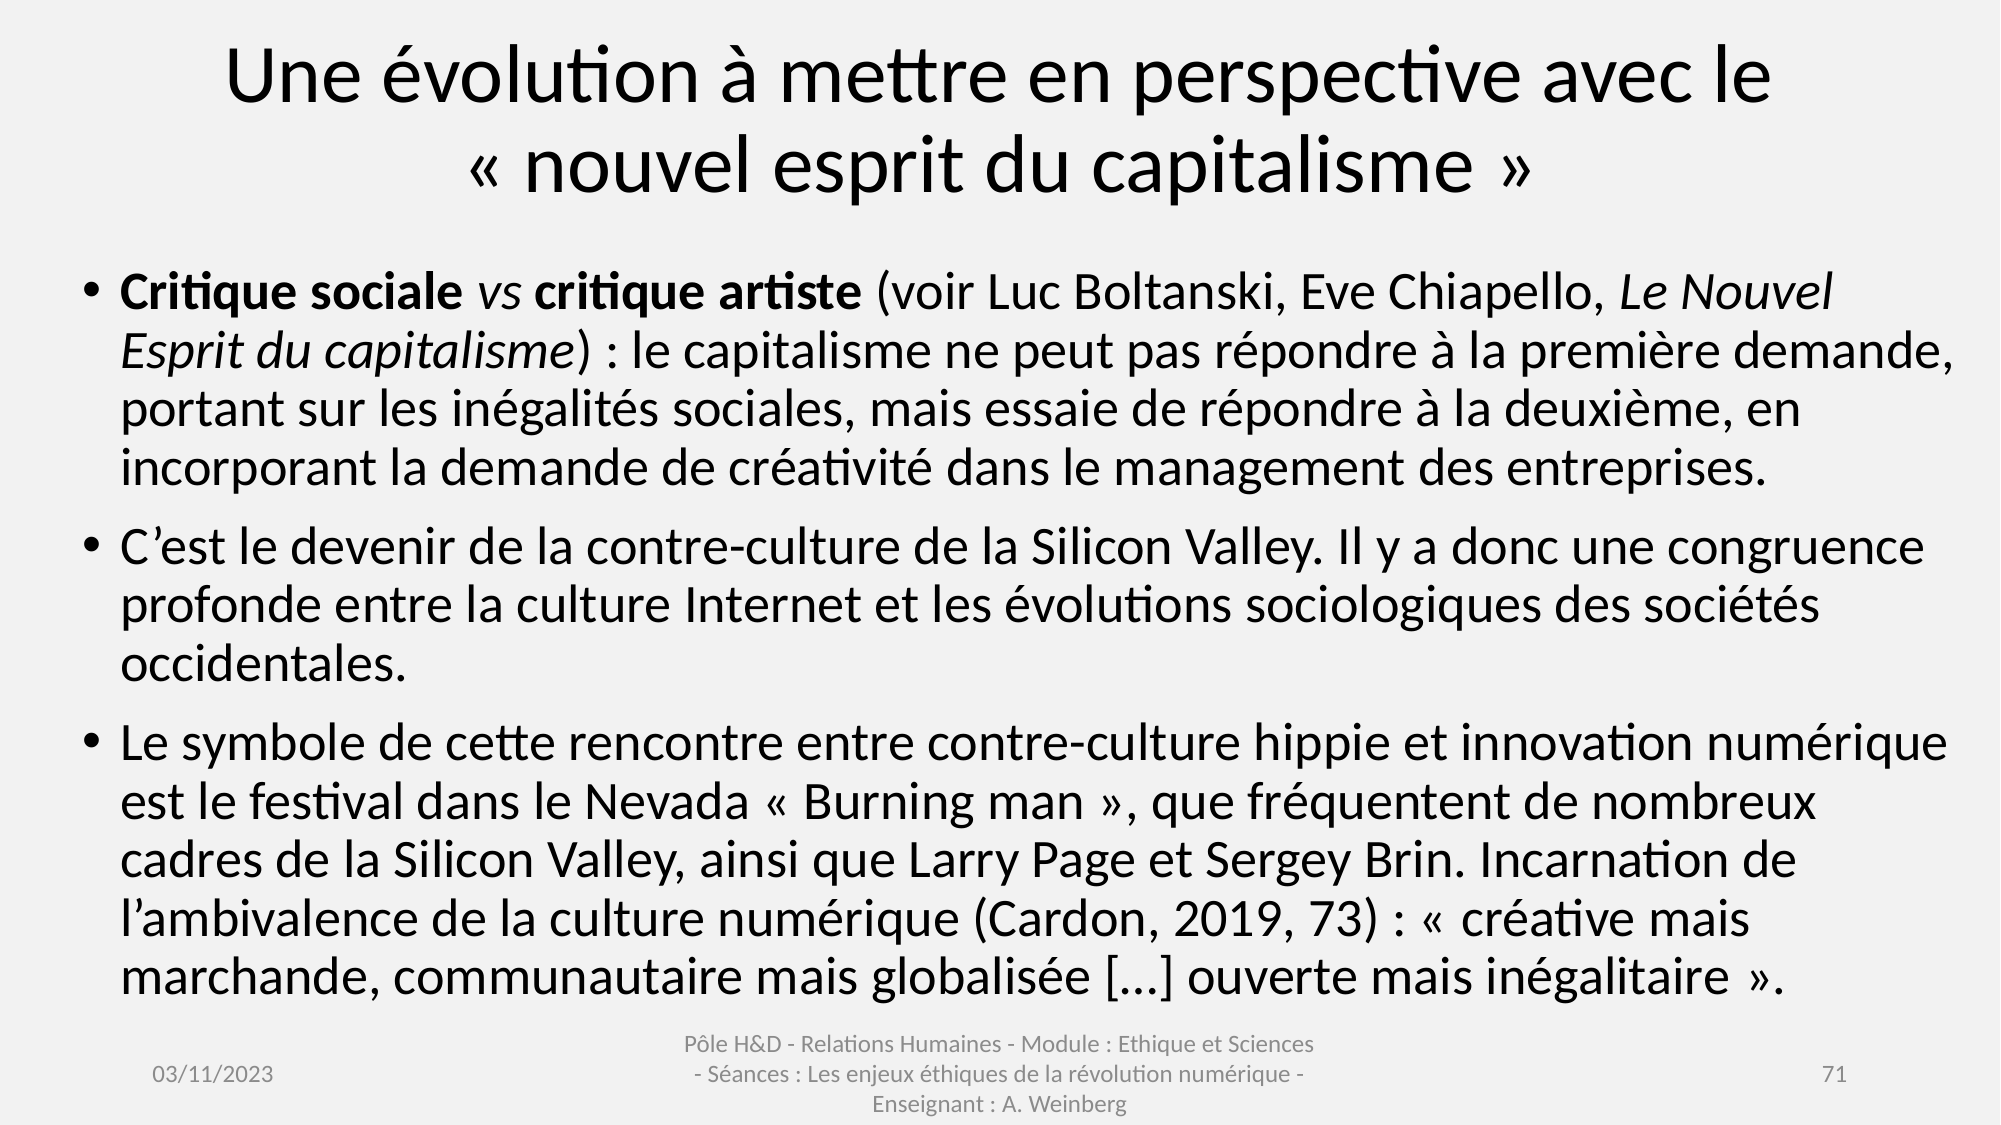

# Une évolution à mettre en perspective avec le « nouvel esprit du capitalisme »
Critique sociale vs critique artiste (voir Luc Boltanski, Eve Chiapello, Le Nouvel Esprit du capitalisme) : le capitalisme ne peut pas répondre à la première demande, portant sur les inégalités sociales, mais essaie de répondre à la deuxième, en incorporant la demande de créativité dans le management des entreprises.
C’est le devenir de la contre-culture de la Silicon Valley. Il y a donc une congruence profonde entre la culture Internet et les évolutions sociologiques des sociétés occidentales.
Le symbole de cette rencontre entre contre-culture hippie et innovation numérique est le festival dans le Nevada « Burning man », que fréquentent de nombreux cadres de la Silicon Valley, ainsi que Larry Page et Sergey Brin. Incarnation de l’ambivalence de la culture numérique (Cardon, 2019, 73) : « créative mais marchande, communautaire mais globalisée […] ouverte mais inégalitaire ».
03/11/2023
Pôle H&D - Relations Humaines - Module : Ethique et Sciences - Séances : Les enjeux éthiques de la révolution numérique - Enseignant : A. Weinberg
71